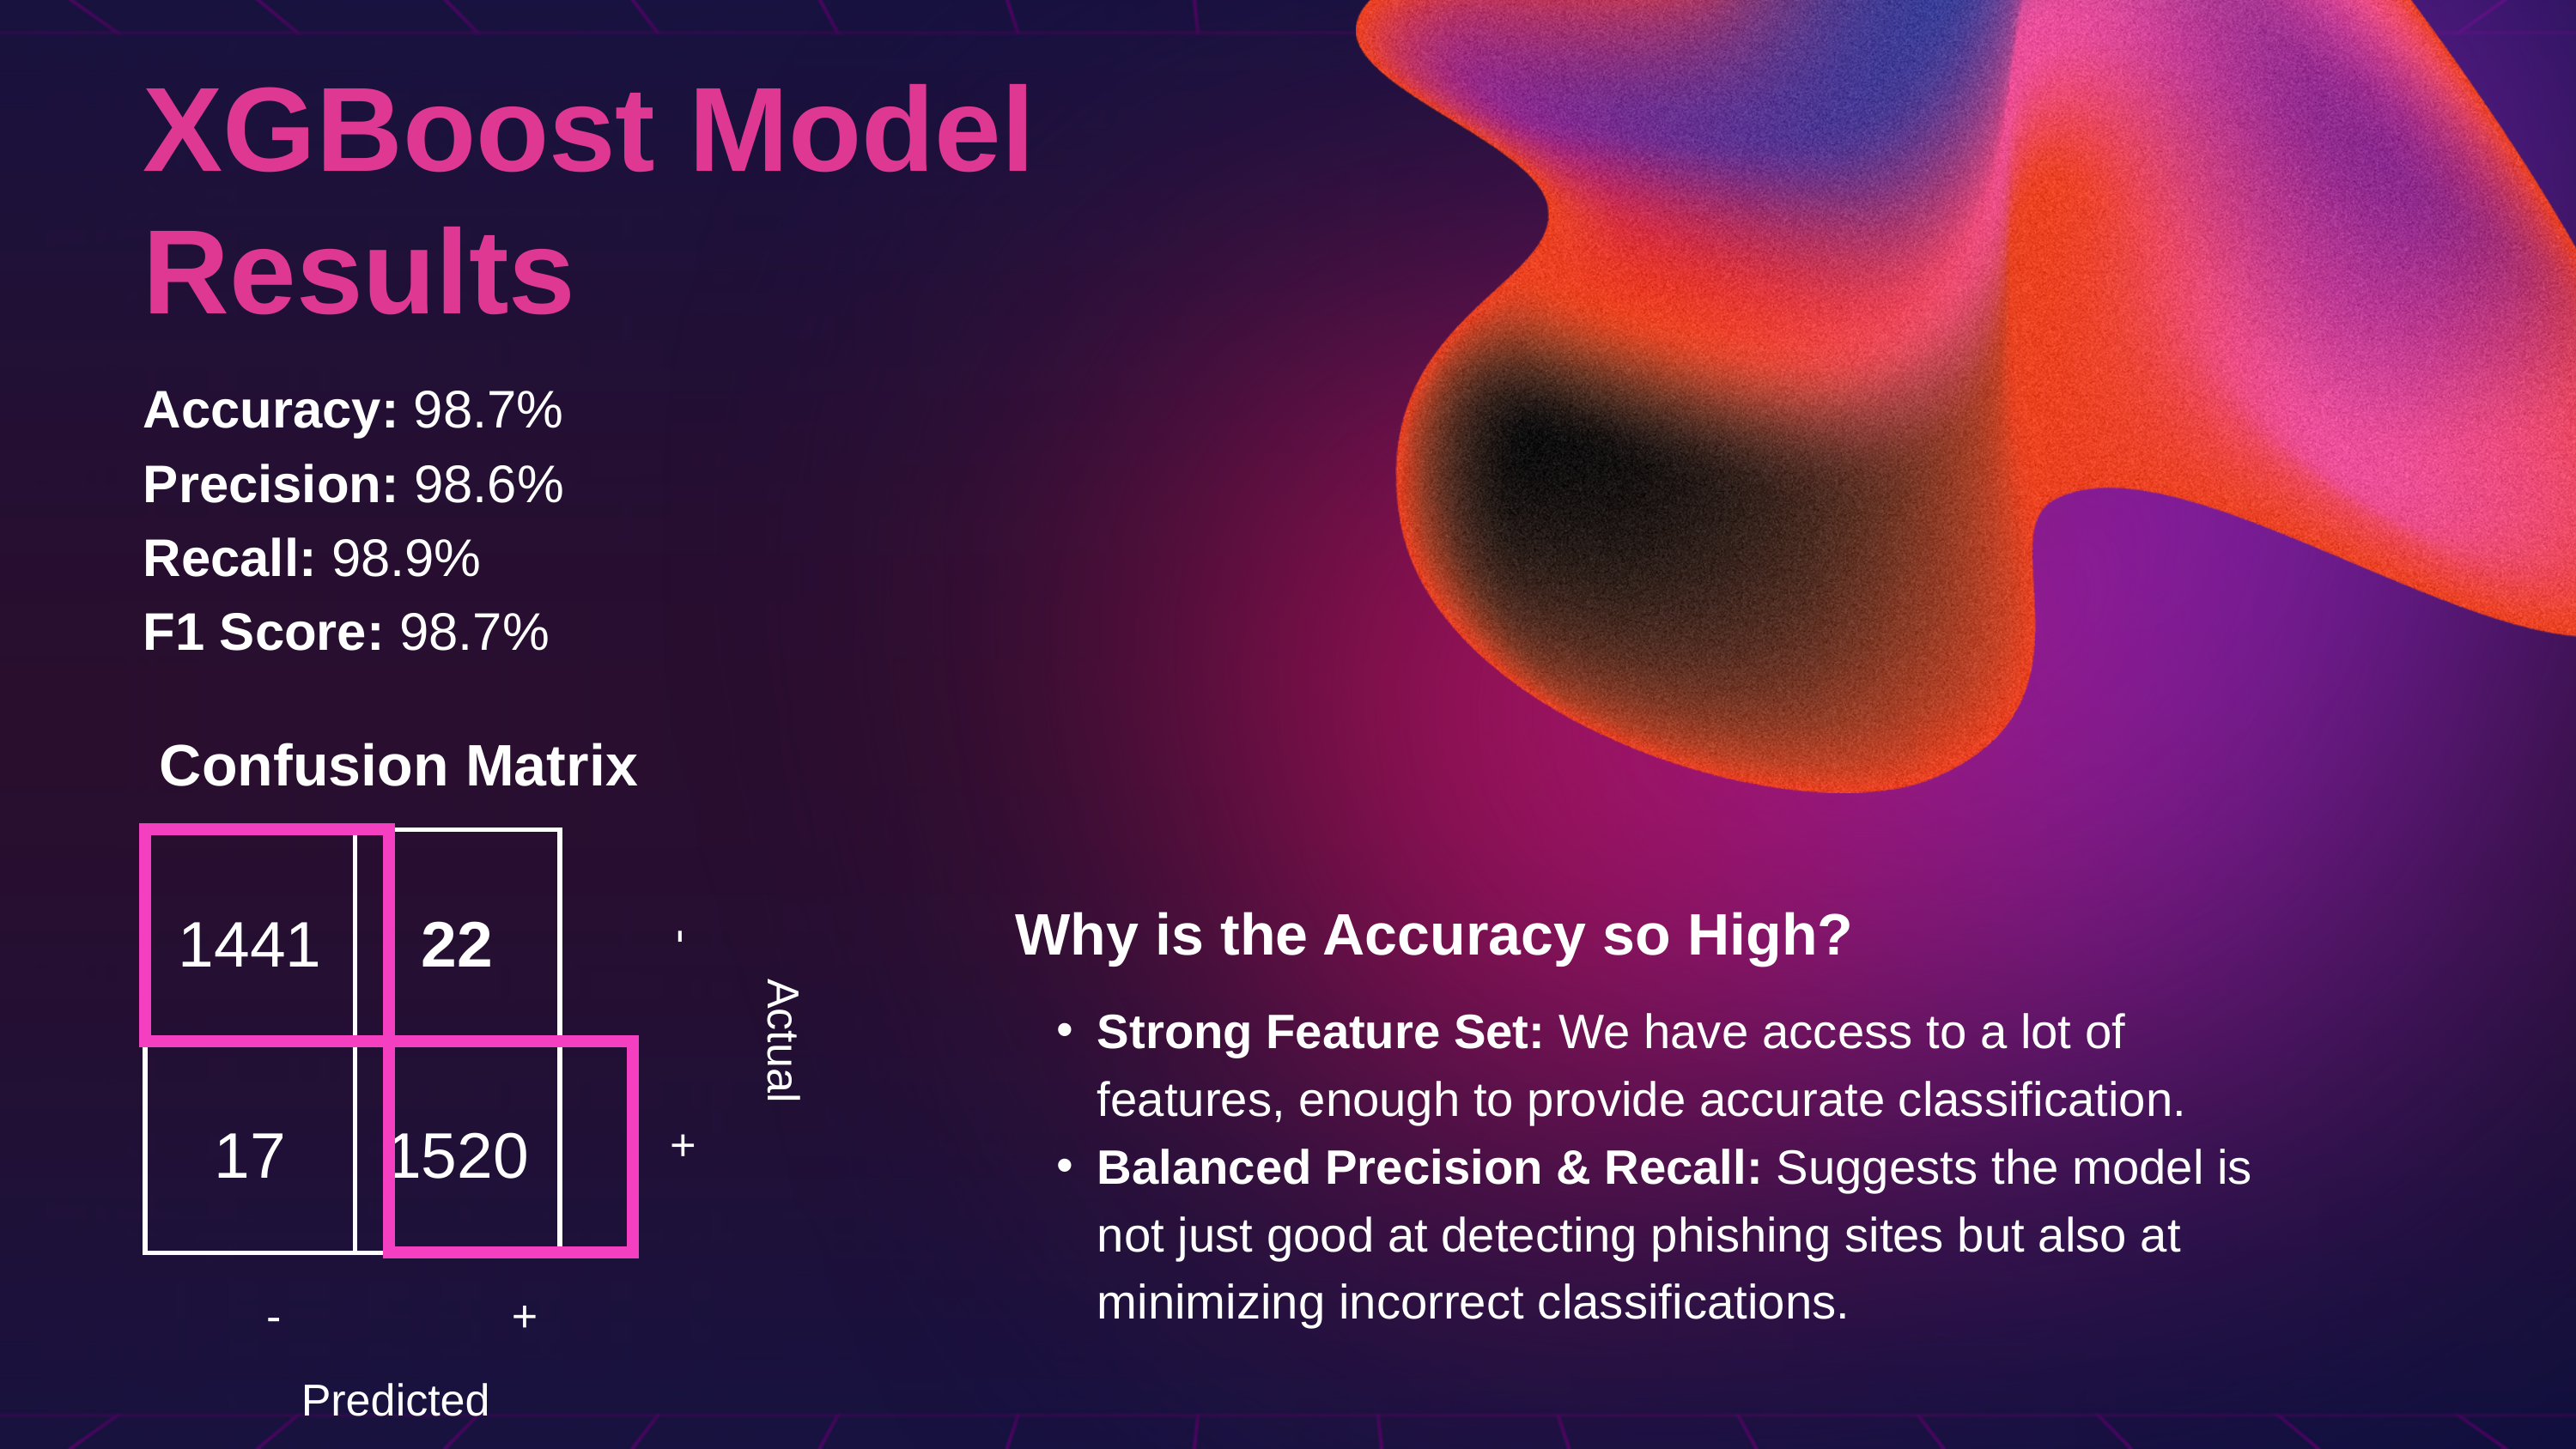

XGBoost Model Results
Accuracy: 98.7%
Precision: 98.6%
Recall: 98.9%
F1 Score: 98.7%
Confusion Matrix
| 1441 | 22 |
| --- | --- |
| 17 | 1520 |

+
Actual
-
Why is the Accuracy so High?
Strong Feature Set: We have access to a lot of features, enough to provide accurate classification.
Balanced Precision & Recall: Suggests the model is not just good at detecting phishing sites but also at minimizing incorrect classifications.

-
+
Predicted